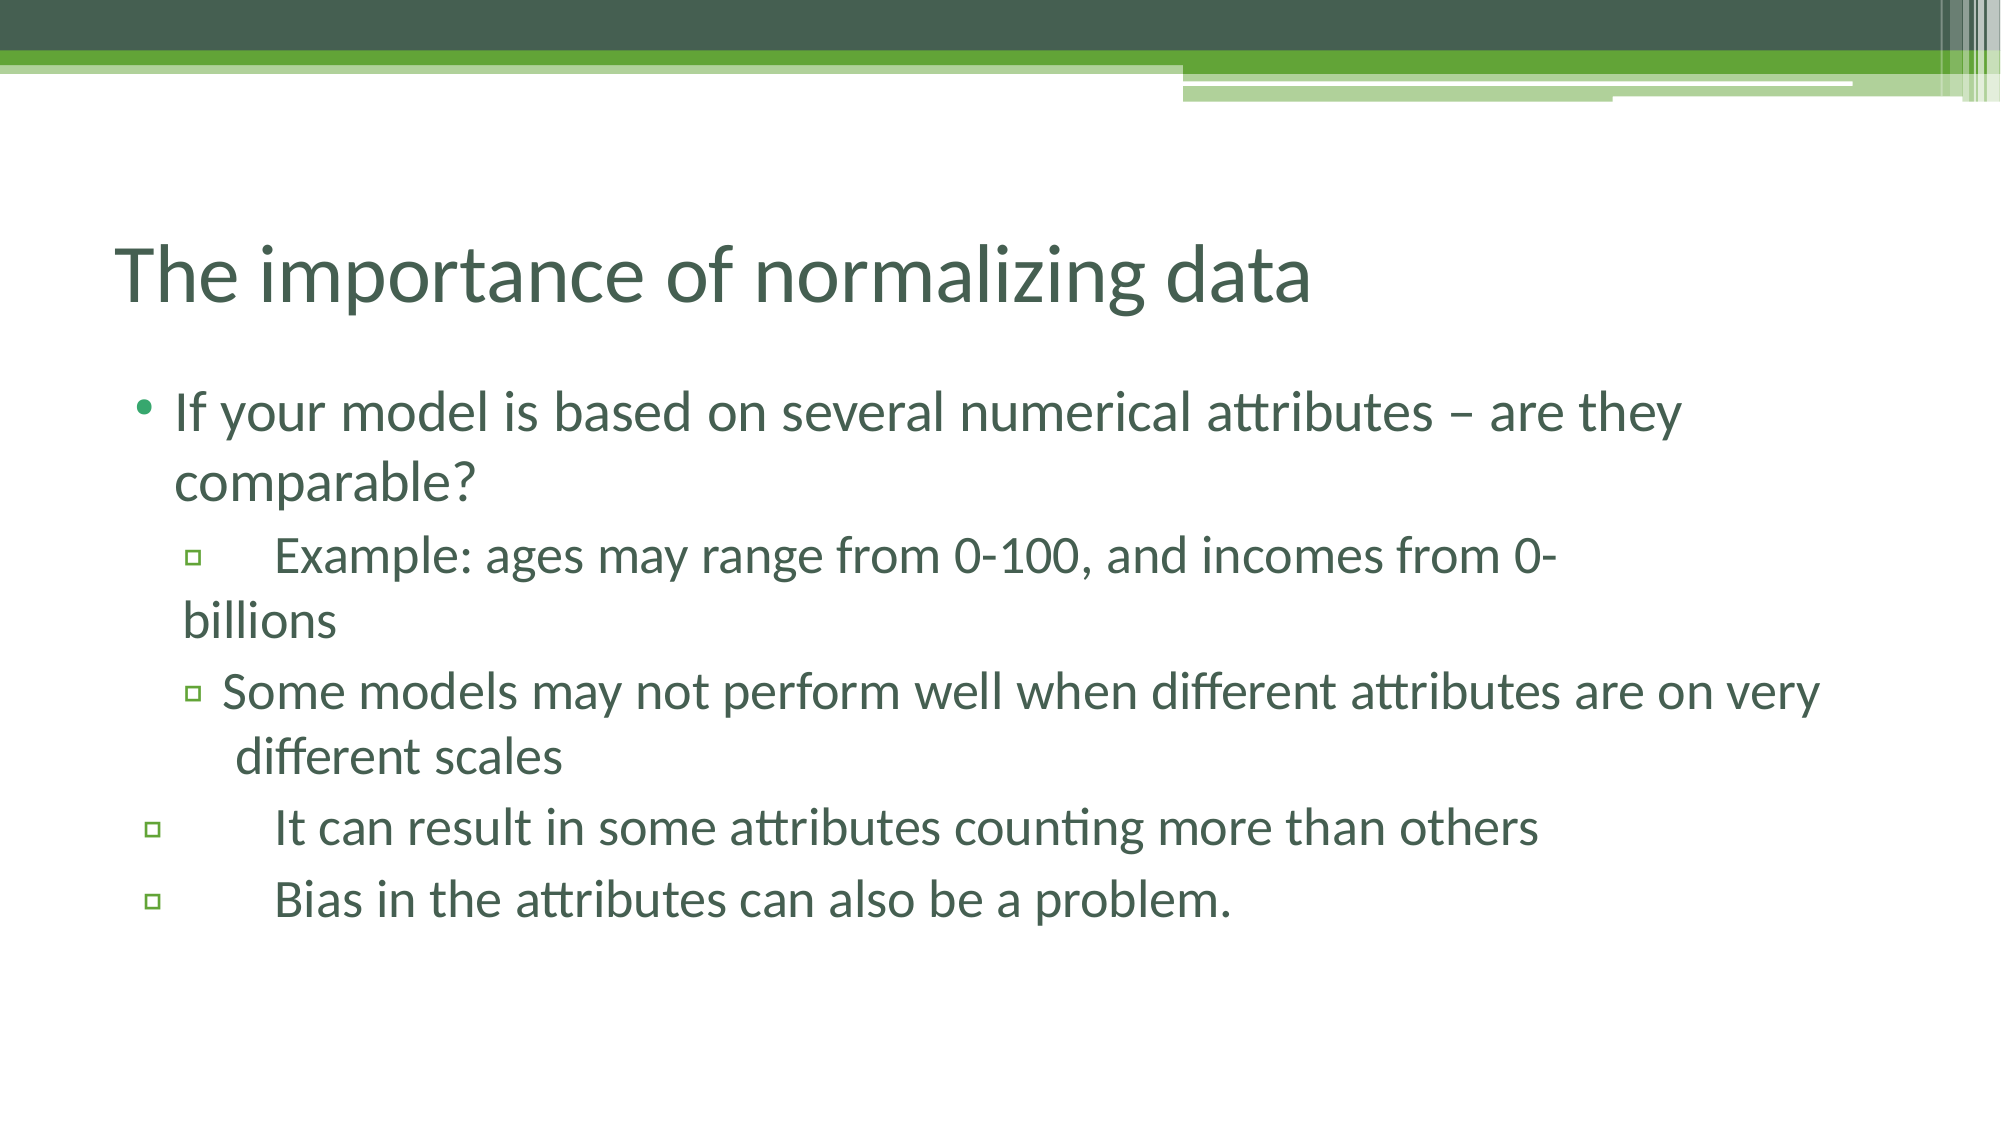

# The importance of normalizing data
If your model is based on several numerical attributes – are they  comparable?
▫	Example: ages may range from 0-100, and incomes from 0-billions
▫	Some models may not perform well when different attributes are on very  different scales
▫	It can result in some attributes counting more than others
▫	Bias in the attributes can also be a problem.